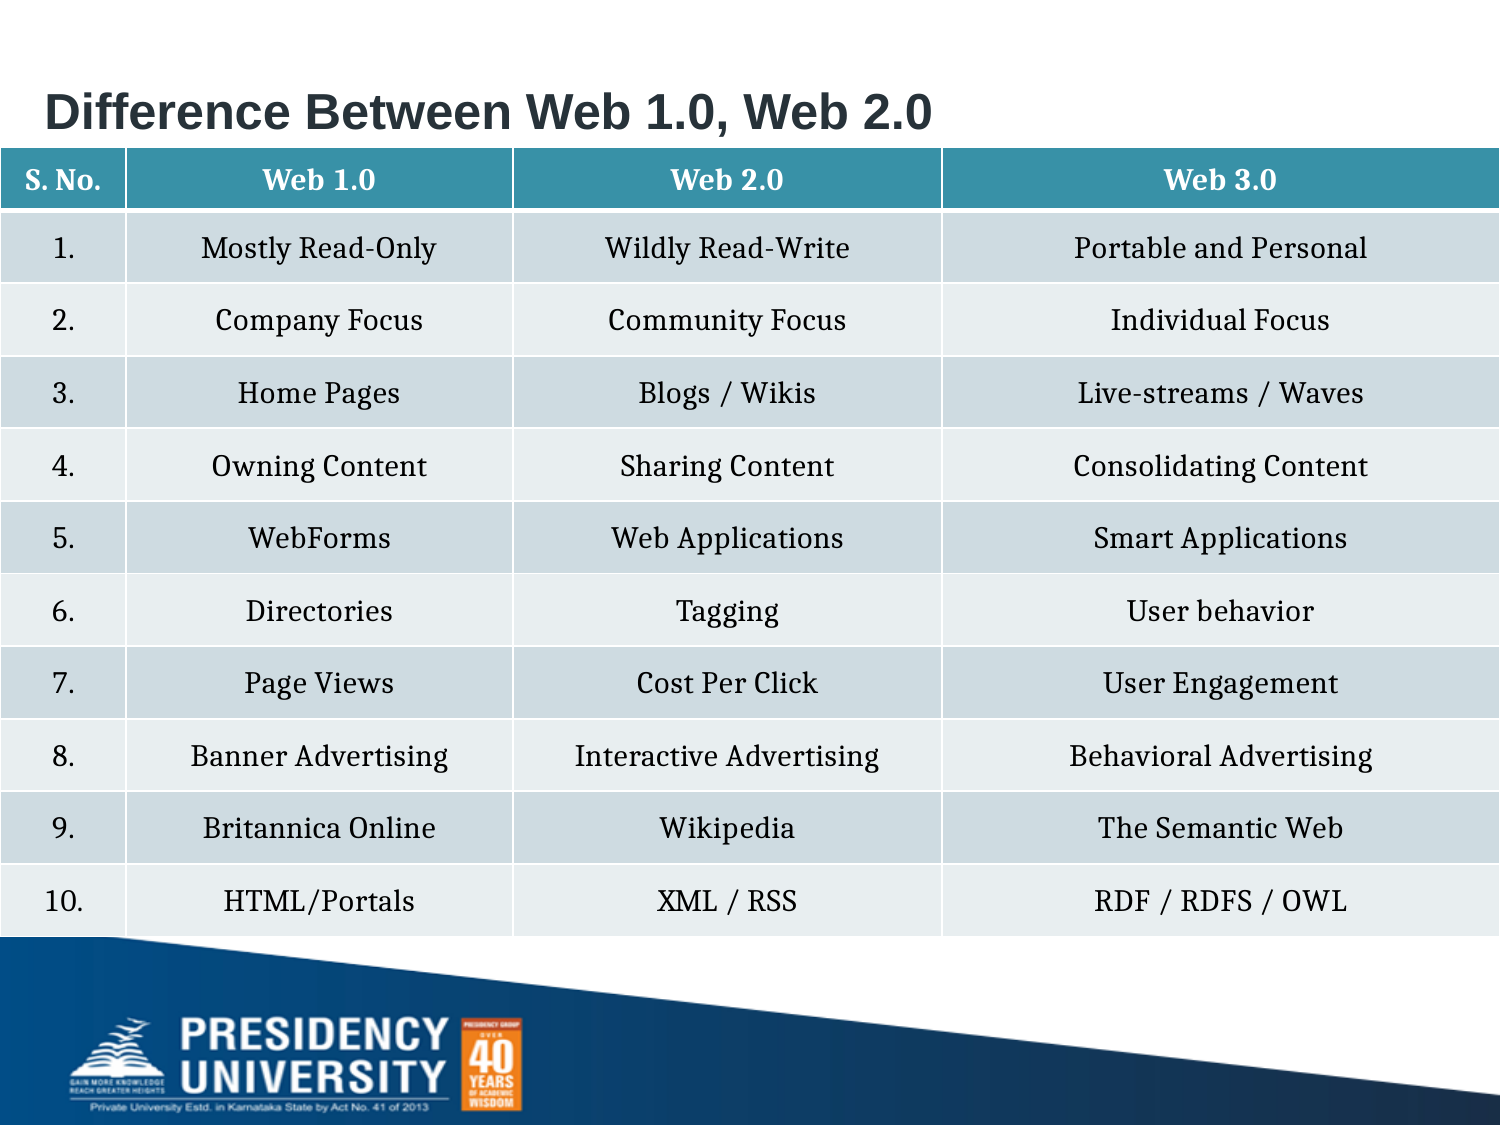

# Difference Between Web 1.0, Web 2.0
| S. No. | Web 1.0 | Web 2.0 | Web 3.0 |
| --- | --- | --- | --- |
| 1. | Mostly Read-Only | Wildly Read-Write | Portable and Personal |
| 2. | Company Focus | Community Focus | Individual Focus |
| 3. | Home Pages | Blogs / Wikis | Live-streams / Waves |
| 4. | Owning Content | Sharing Content | Consolidating Content |
| 5. | WebForms | Web Applications | Smart Applications |
| 6. | Directories | Tagging | User behavior |
| 7. | Page Views | Cost Per Click | User Engagement |
| 8. | Banner Advertising | Interactive Advertising | Behavioral Advertising |
| 9. | Britannica Online | Wikipedia | The Semantic Web |
| 10. | HTML/Portals | XML / RSS | RDF / RDFS / OWL |